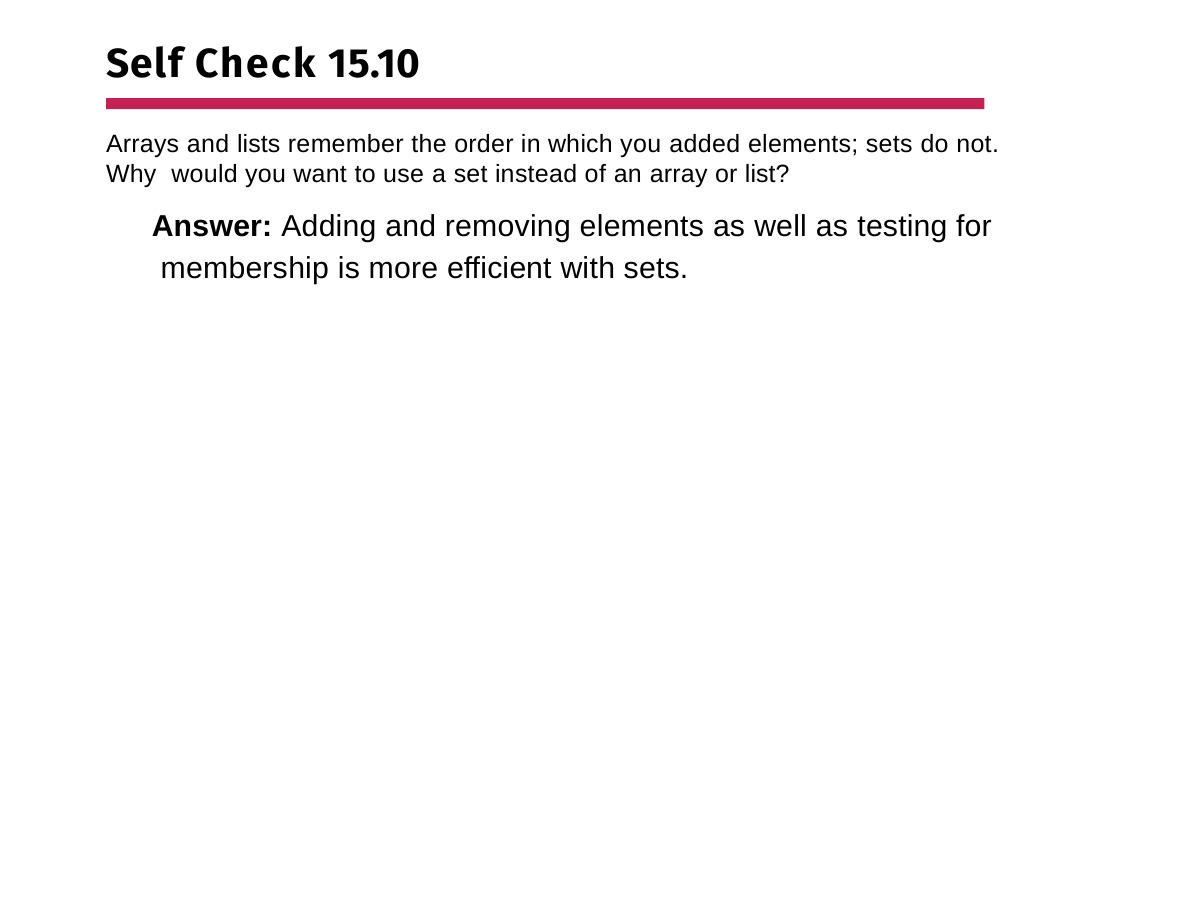

# Self Check 15.10

Arrays and lists remember the order in which you added elements; sets do not. Why  would you want to use a set instead of an array or list?
Answer: Adding and removing elements as well as testing for  membership is more efficient with sets.